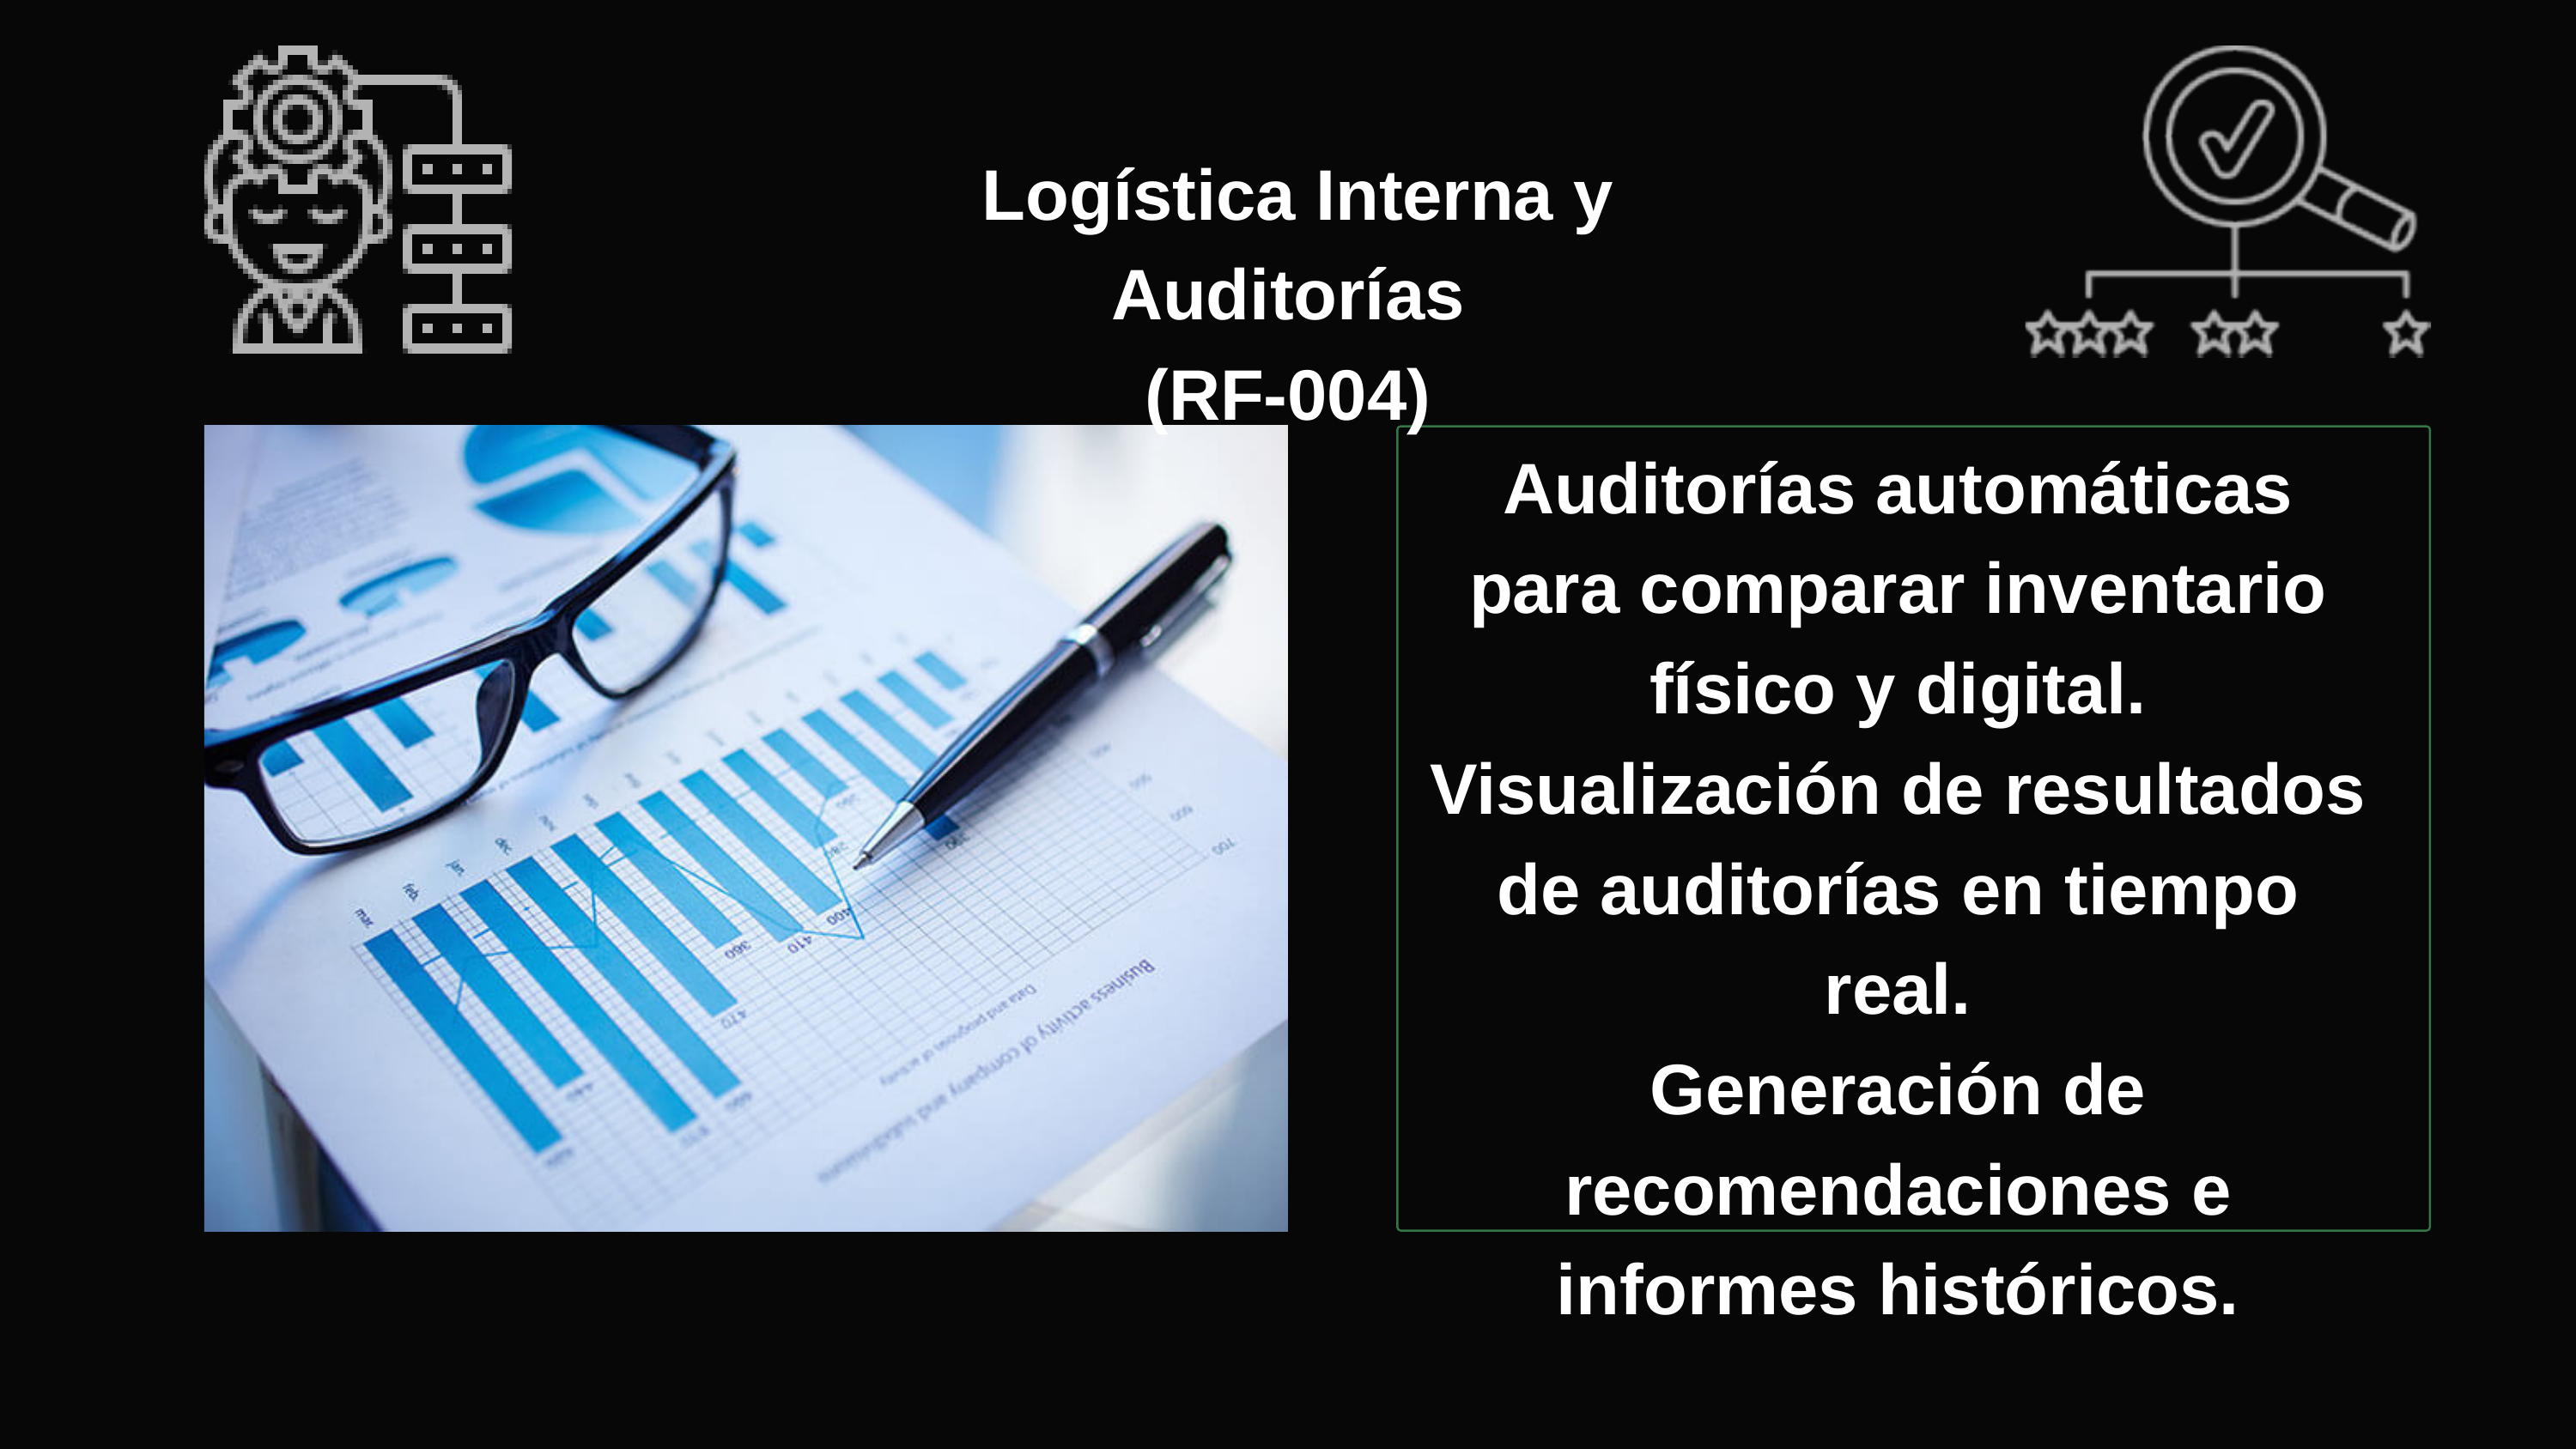

Logística Interna y Auditorías
(RF-004)

Auditorías automáticas para comparar inventario físico y digital.
Visualización de resultados de auditorías en tiempo real.
Generación de recomendaciones e informes históricos.